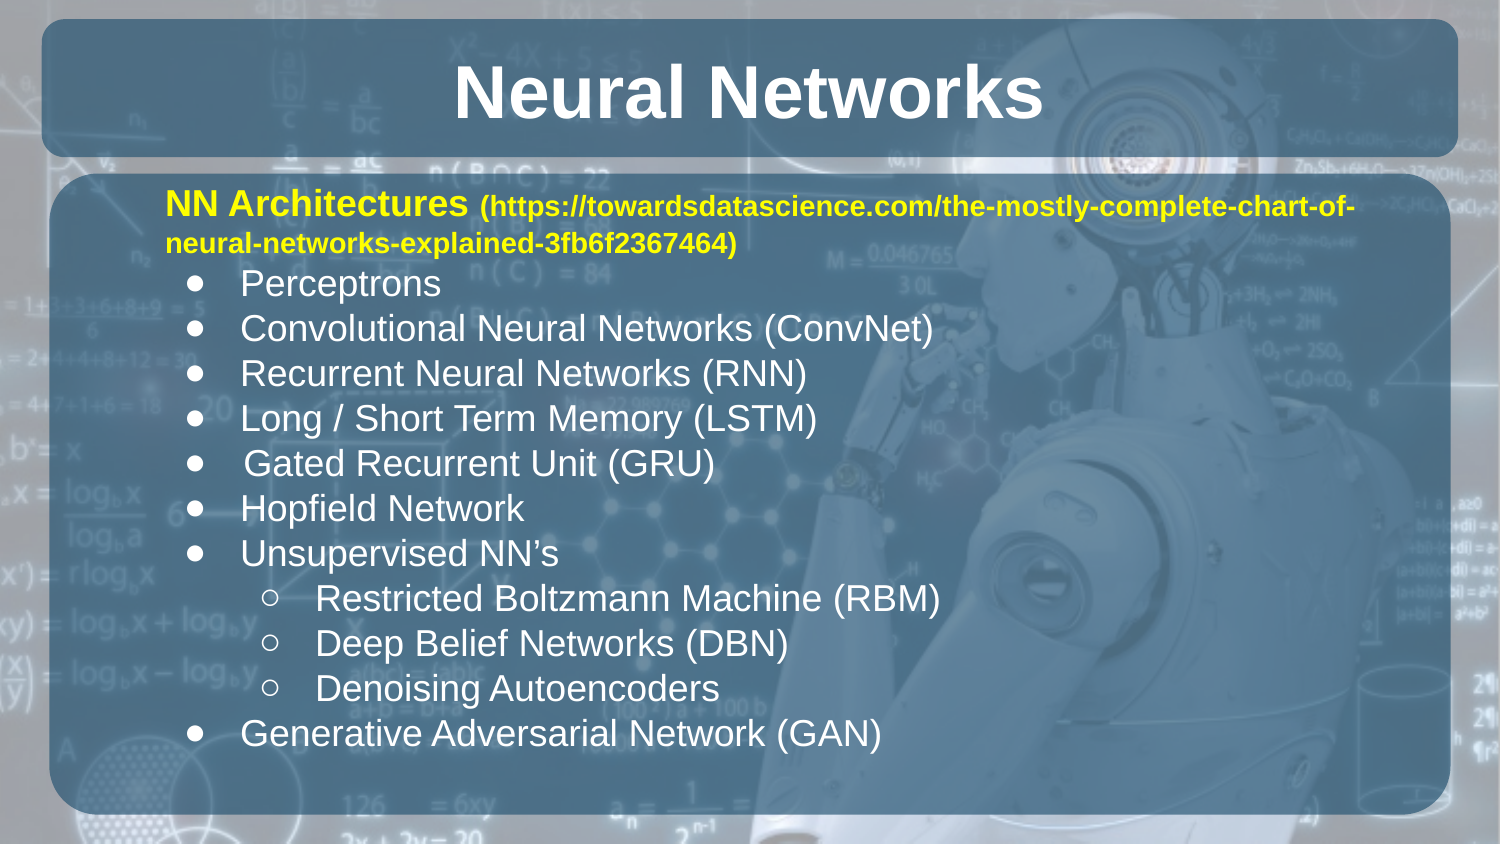

# Neural Networks
NN Architectures (https://towardsdatascience.com/the-mostly-complete-chart-of-neural-networks-explained-3fb6f2367464)
Perceptrons
Convolutional Neural Networks (ConvNet)
Recurrent Neural Networks (RNN)
Long / Short Term Memory (LSTM)
 Gated Recurrent Unit (GRU)
Hopfield Network
Unsupervised NN’s
Restricted Boltzmann Machine (RBM)
Deep Belief Networks (DBN)
Denoising Autoencoders
Generative Adversarial Network (GAN)